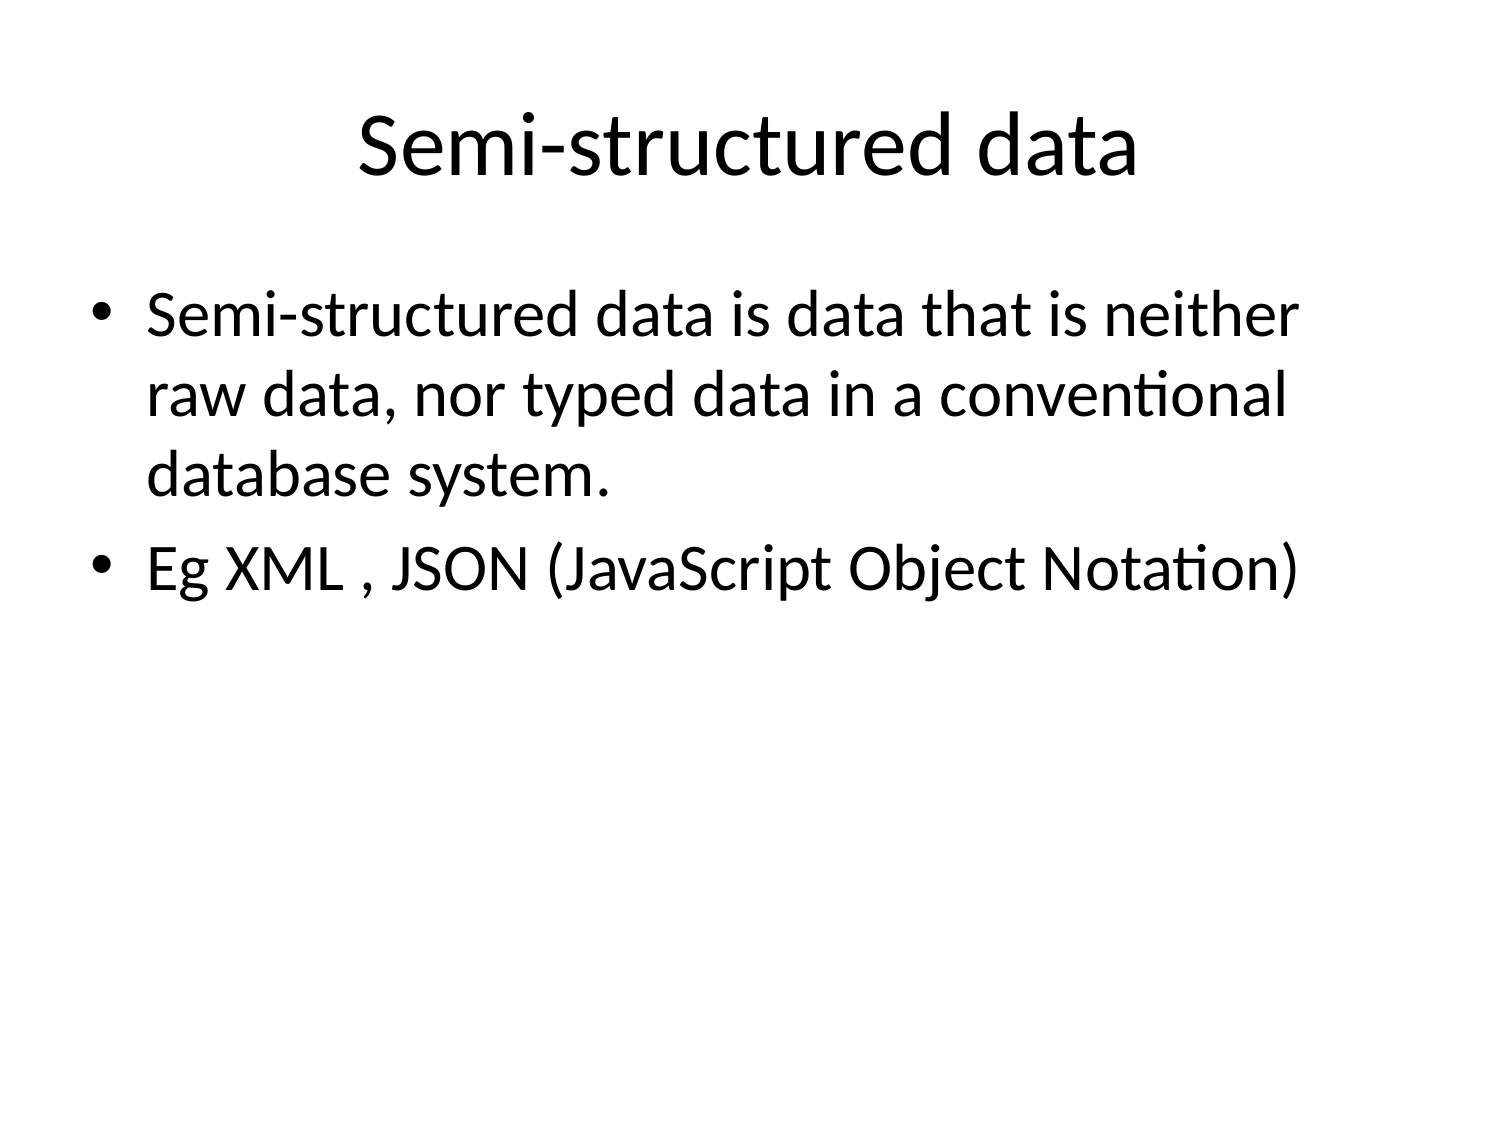

# Semi-structured data
Semi-structured data is data that is neither raw data, nor typed data in a conventional database system.
Eg XML , JSON (JavaScript Object Notation)